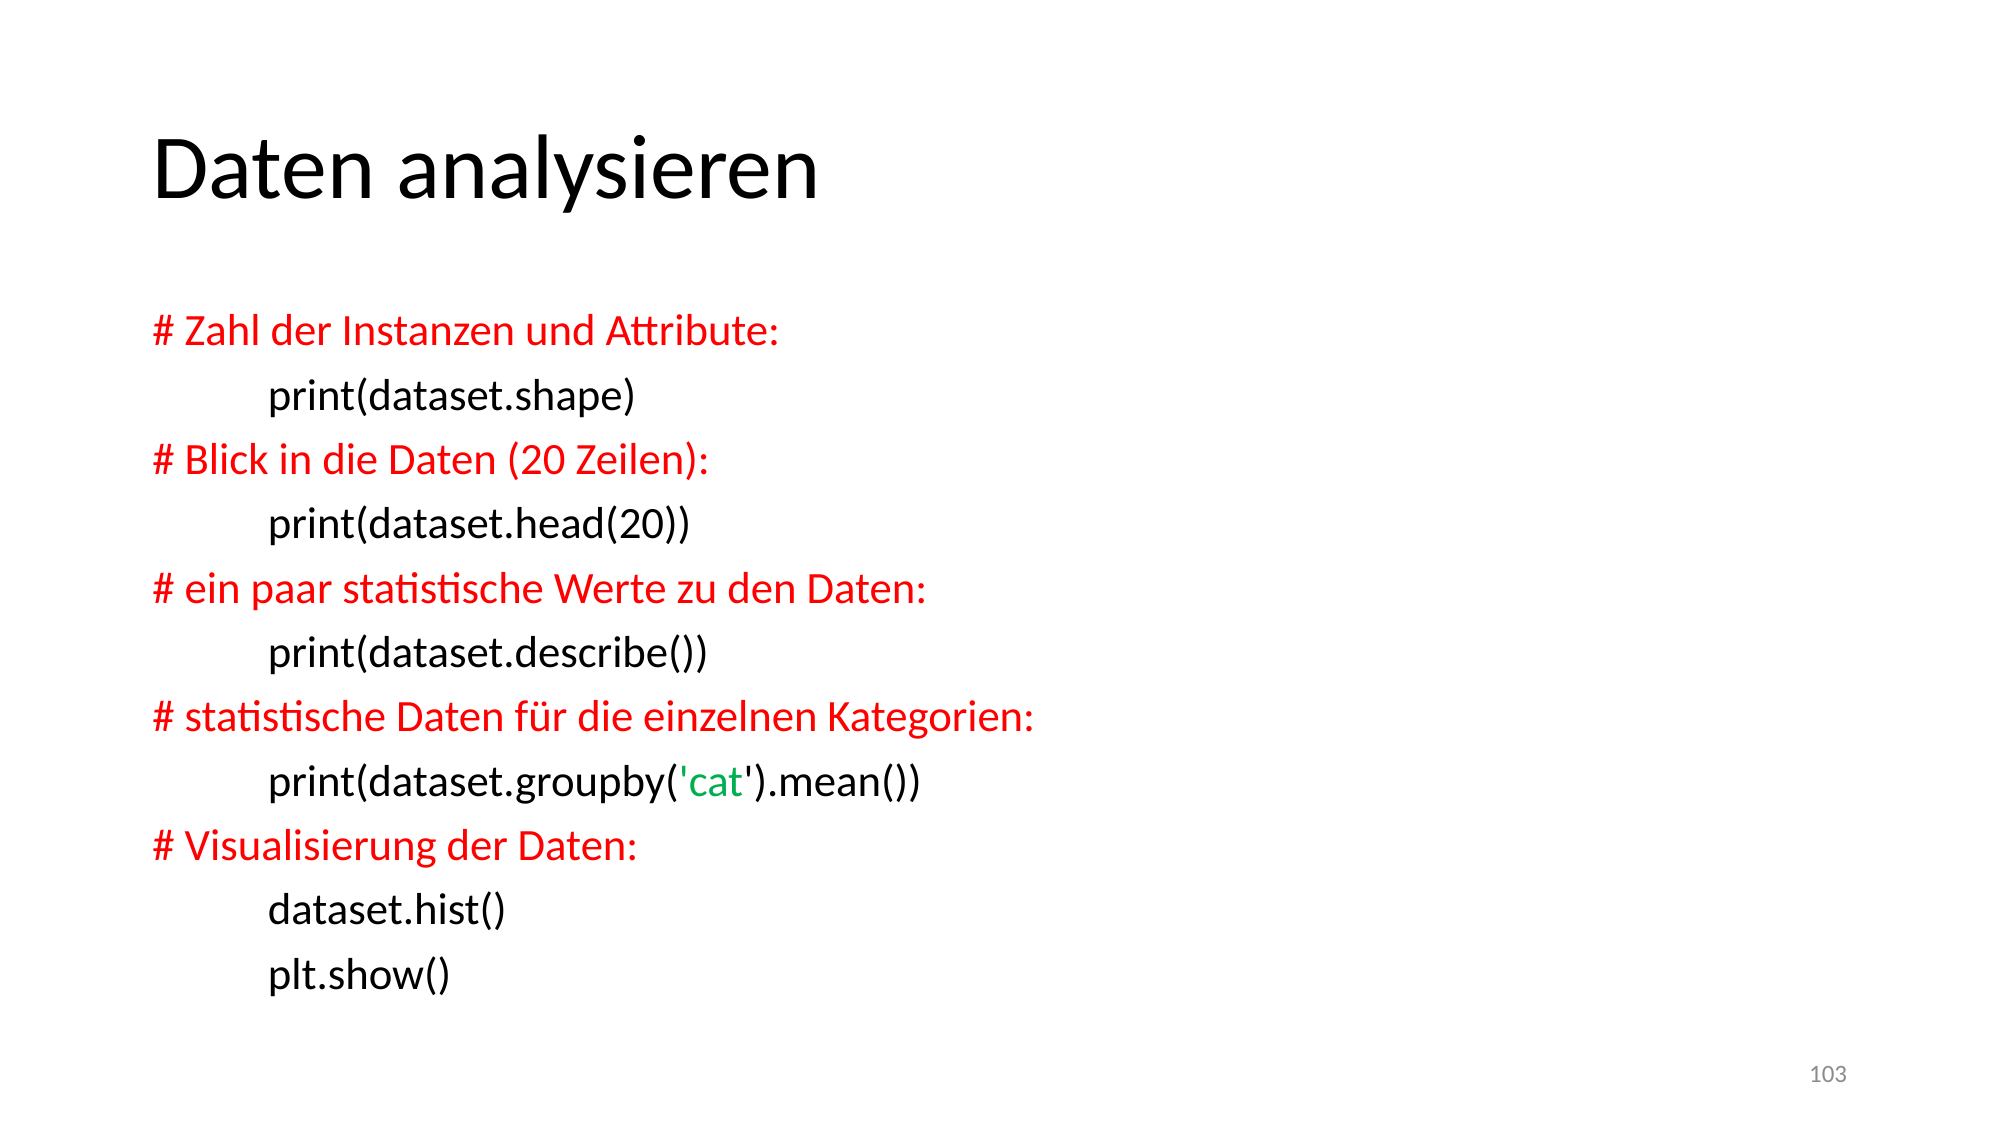

# Daten analysieren
# Zahl der Instanzen und Attribute:
	print(dataset.shape)
# Blick in die Daten (20 Zeilen):
	print(dataset.head(20))
# ein paar statistische Werte zu den Daten:
	print(dataset.describe())
# statistische Daten für die einzelnen Kategorien:
	print(dataset.groupby('cat').mean())
# Visualisierung der Daten:
	dataset.hist()
	plt.show()

103